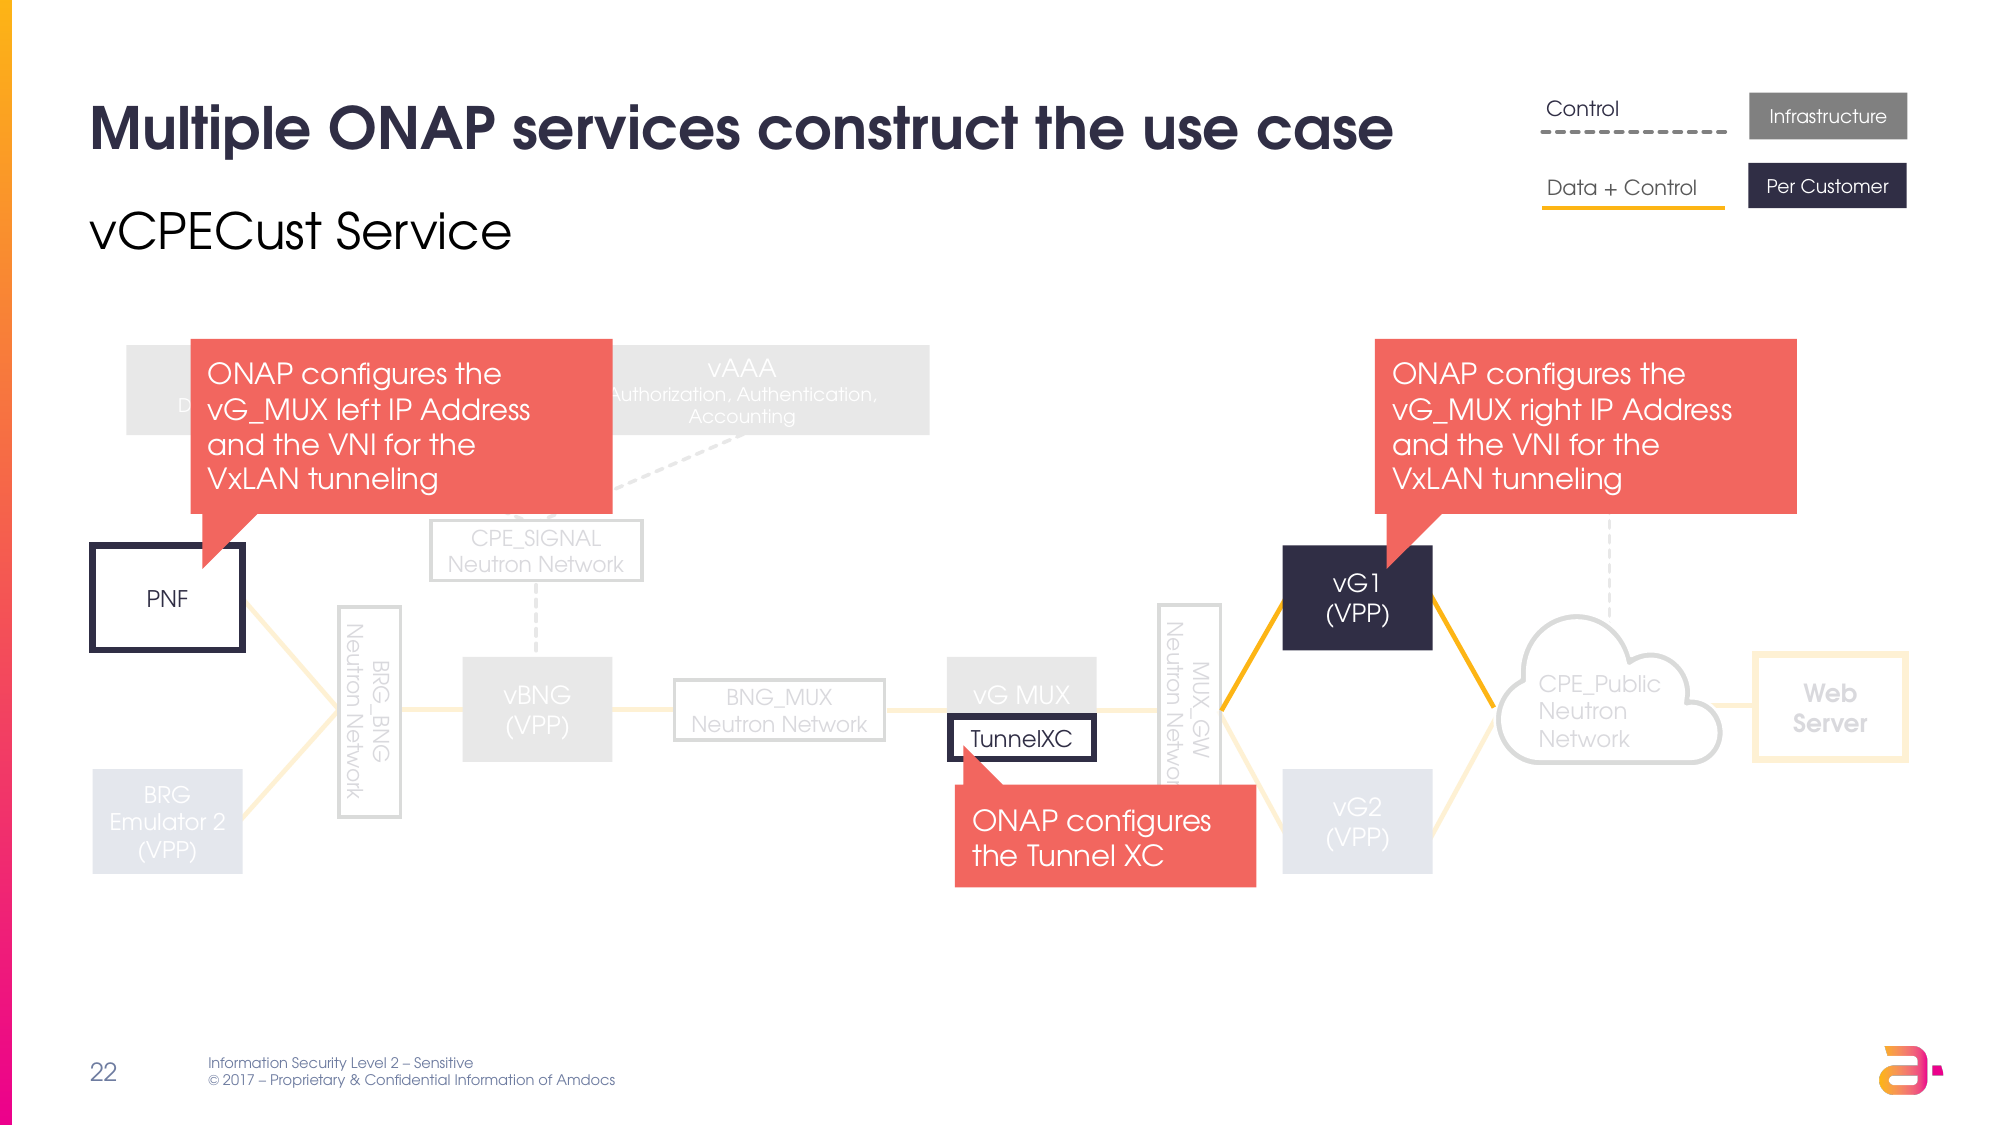

Control
# Multiple ONAP services construct the use case
Infrastructure
Per Customer
Data + Control
vCPECust Service

ONAP configures the vG_MUX left IP Address and the VNI for the
VxLAN tunneling

ONAP configures the vG_MUX right IP Address and the VNI for the
VxLAN tunneling
vDHCP
Dynamic Host Config Protocol
vAAA
Authorization, Authentication, Accounting
vDNS + vPDHCP

CPE_SIGNAL
Neutron Network
BRG
Emulator 1
(VPP)
PNF
vG1
(VPP)

MUX_GW
Neutron Network
BRG_BNG
Neutron Network

CPE_Public Neutron Network
Web Server
vBNG
(VPP)
vG MUX
(VPP)
BNG_MUX
Neutron Network

TunnelXC

ONAP configures the Tunnel XC
BRG
Emulator 2
(VPP)
vG2
(VPP)